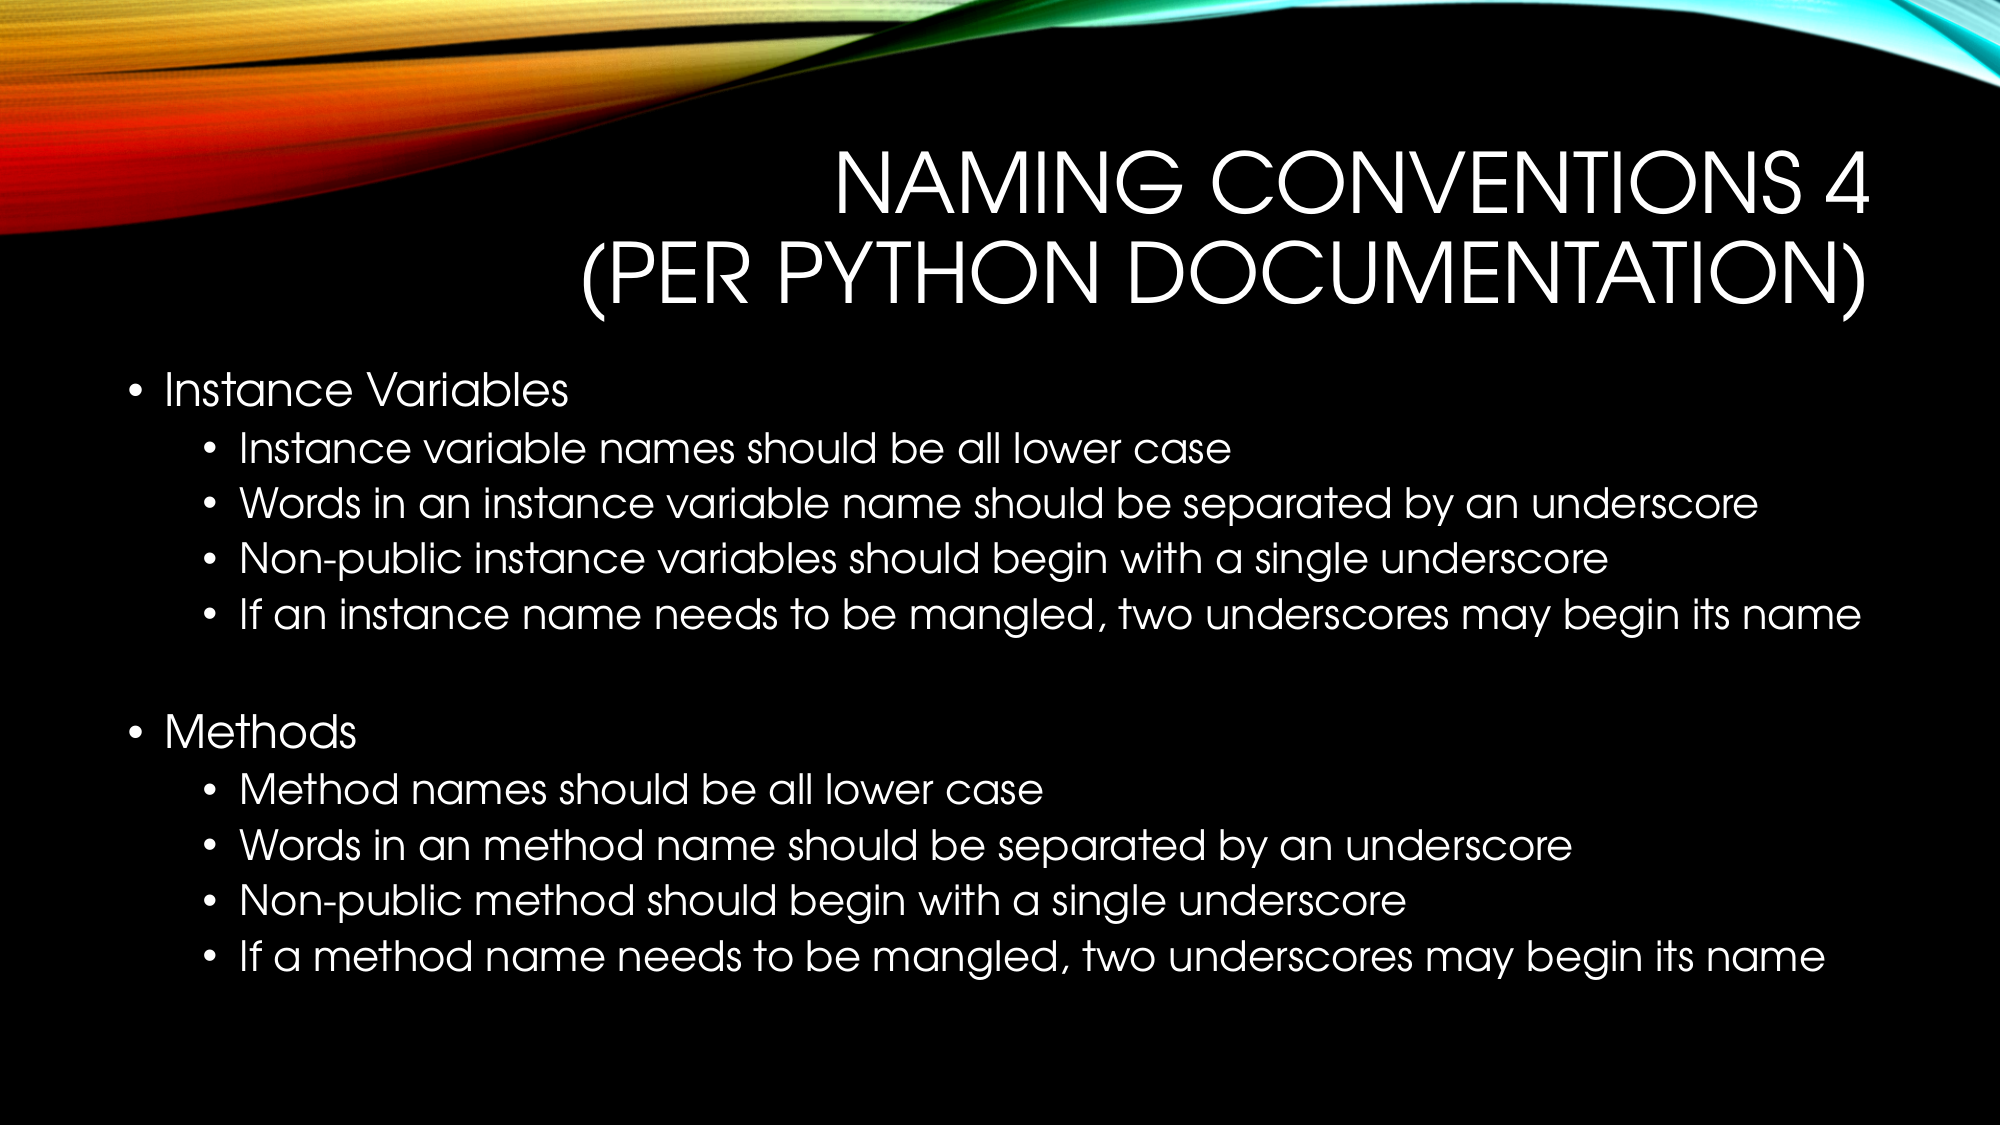

Naming Conventions 4
 (per Python Documentation)
Instance Variables
Instance variable names should be all lower case
Words in an instance variable name should be separated by an underscore
Non-public instance variables should begin with a single underscore
If an instance name needs to be mangled, two underscores may begin its name

Methods
Method names should be all lower case
Words in an method name should be separated by an underscore
Non-public method should begin with a single underscore
If a method name needs to be mangled, two underscores may begin its name